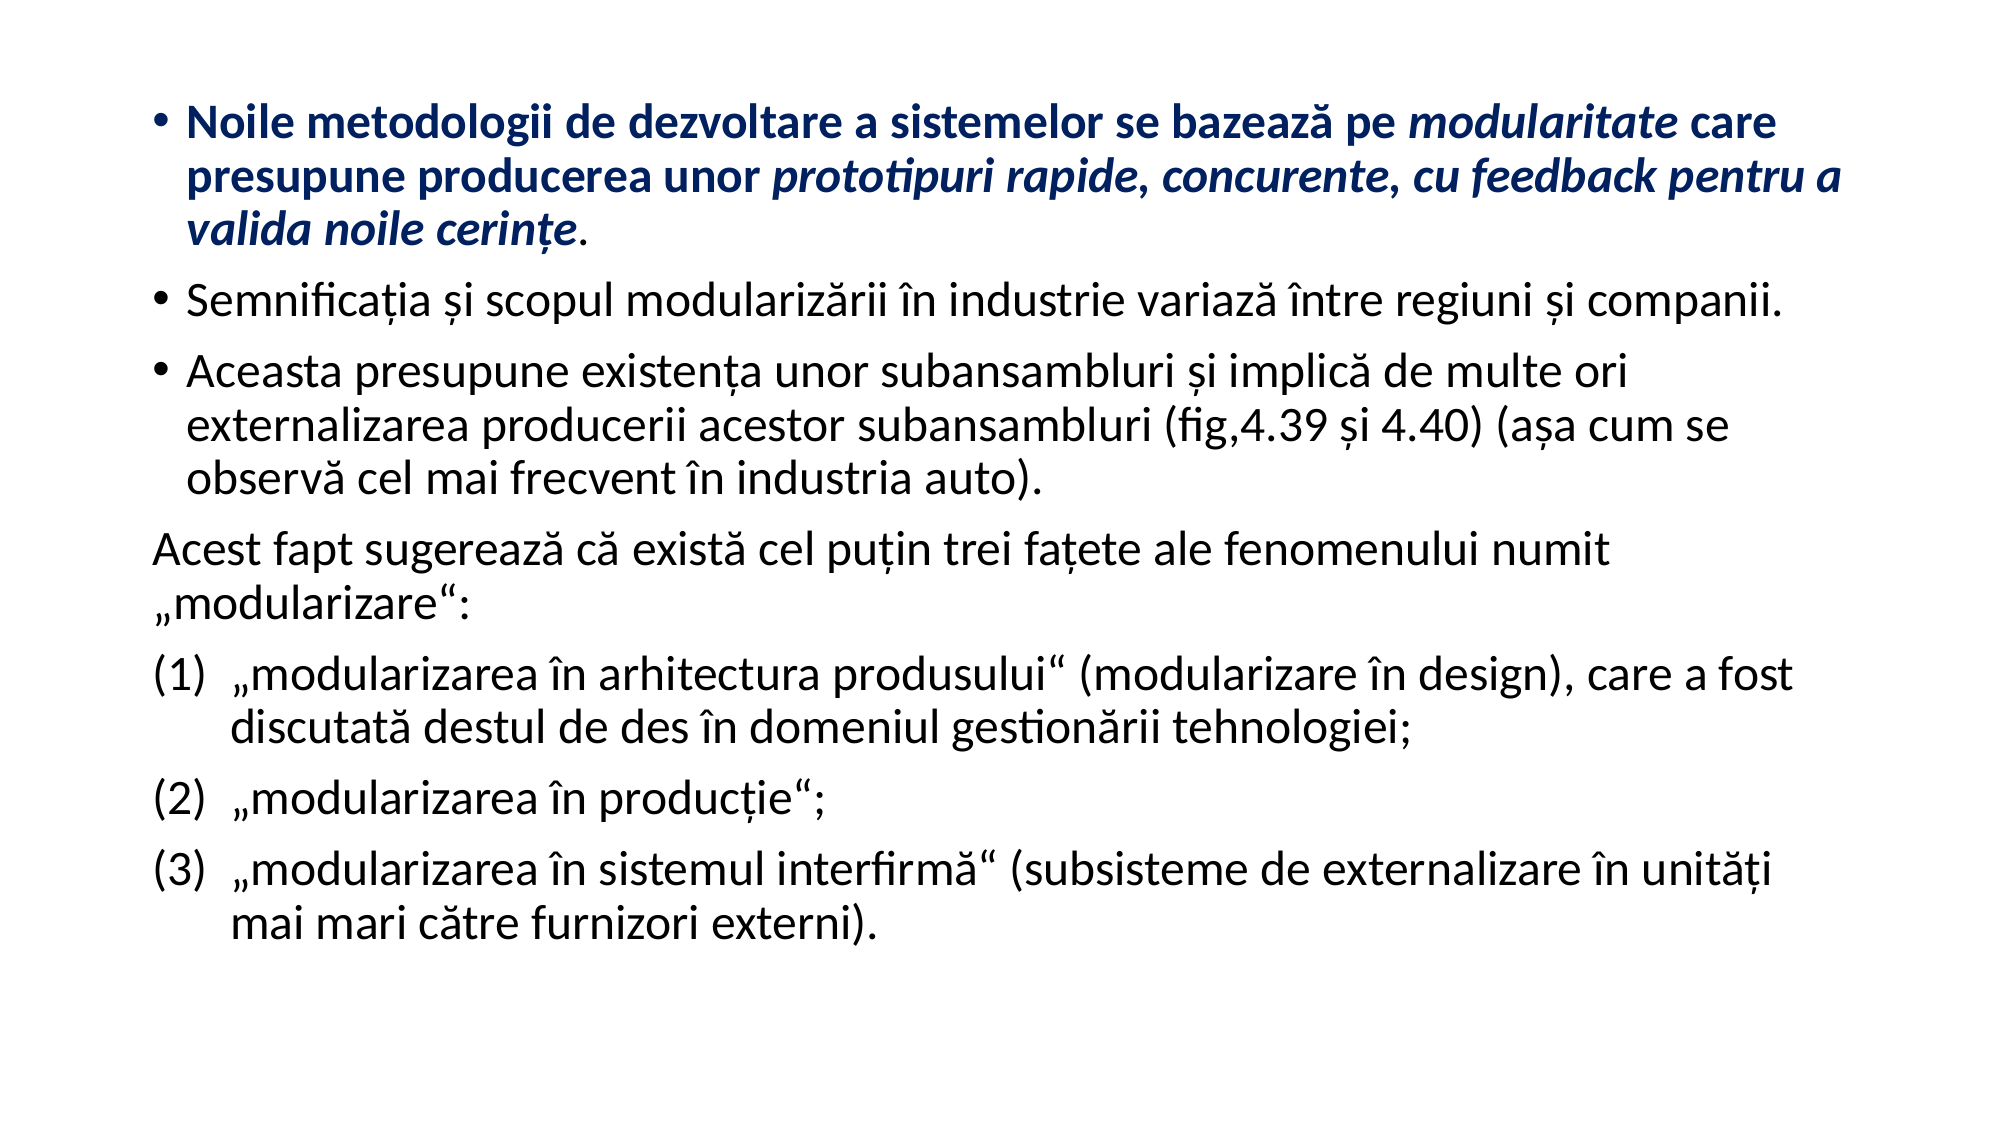

Noile metodologii de dezvoltare a sistemelor se bazează pe modularitate care presupune producerea unor prototipuri rapide, concurente, cu feedback pentru a valida noile cerinţe.
Semnificaţia şi scopul modularizării în industrie variază între regiuni şi companii.
Aceasta presupune existenţa unor subansambluri şi implică de multe ori externalizarea producerii acestor subansambluri (fig,4.39 şi 4.40) (aşa cum se observă cel mai frecvent în industria auto).
Acest fapt sugerează că există cel puţin trei faţete ale fenomenului numit „modularizare“:
„modularizarea în arhitectura produsului“ (modularizare în design), care a fost discutată destul de des în domeniul gestionării tehnologiei;
„modularizarea în producţie“;
„modularizarea în sistemul interfirmă“ (subsisteme de externalizare în unităţi mai mari către furnizori externi).